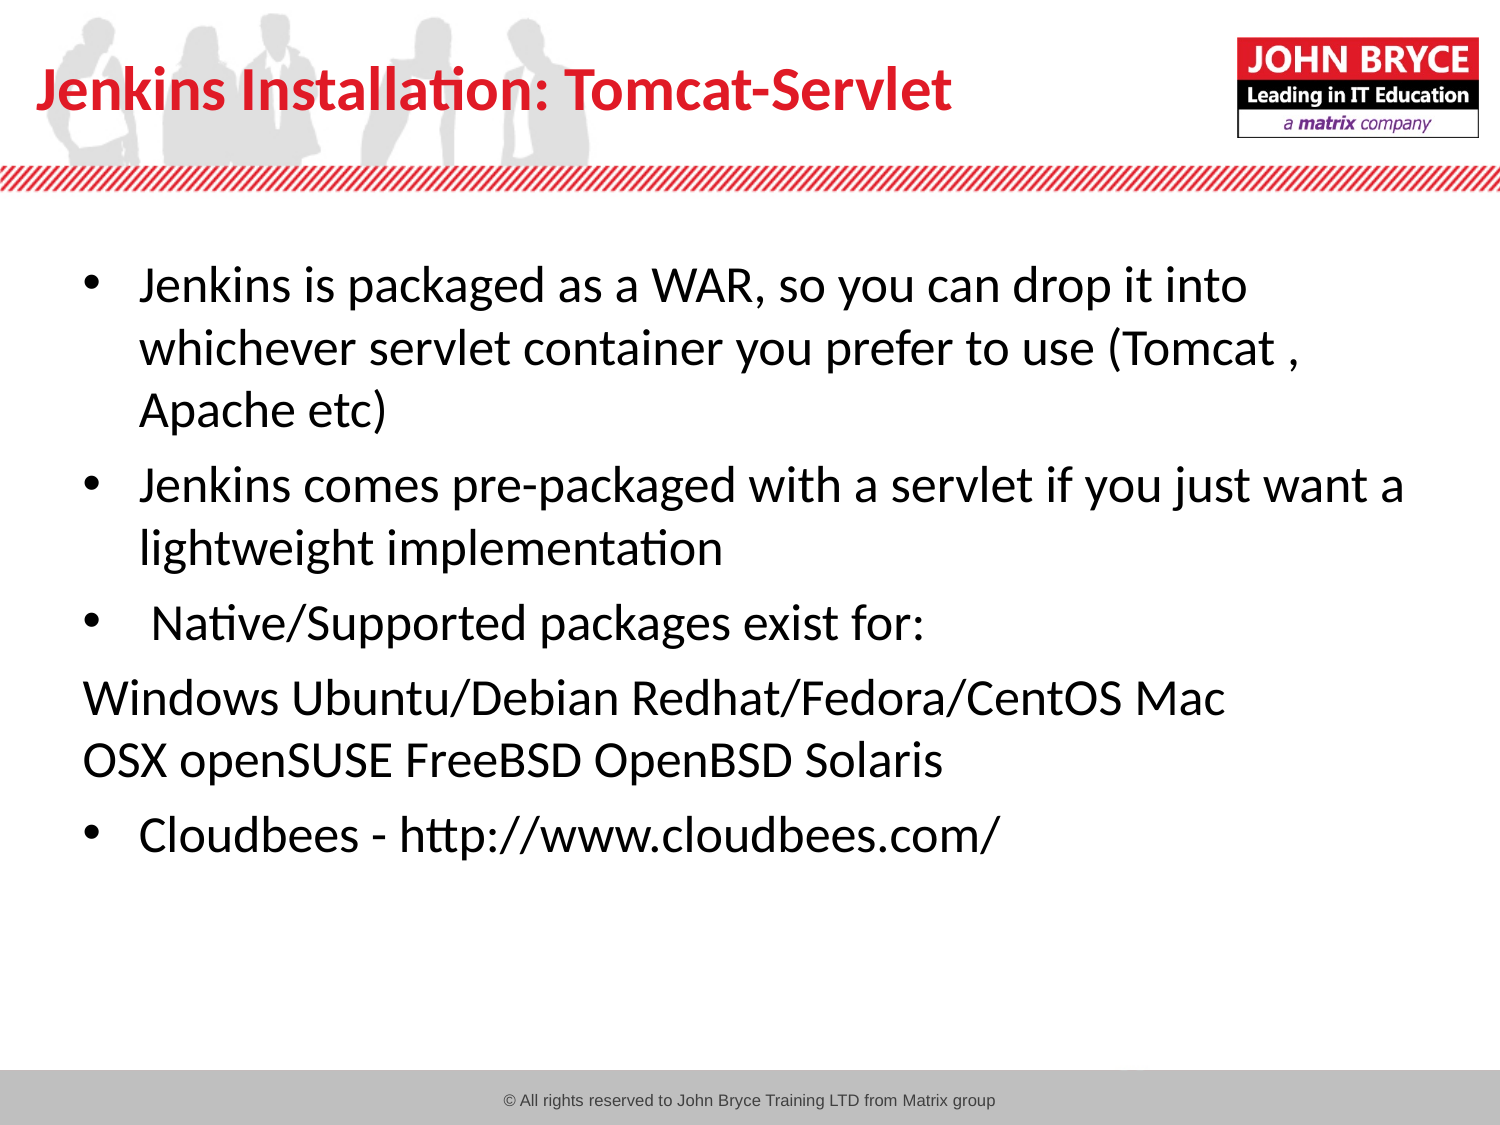

# Jenkins Installation: Tomcat-Servlet
Jenkins is packaged as a WAR, so you can drop it into whichever servlet container you prefer to use (Tomcat , Apache etc)
Jenkins comes pre-packaged with a servlet if you just want a lightweight implementation
 Native/Supported packages exist for:
Windows Ubuntu/Debian Redhat/Fedora/CentOS Mac OSX openSUSE FreeBSD OpenBSD Solaris
Cloudbees - http://www.cloudbees.com/
8